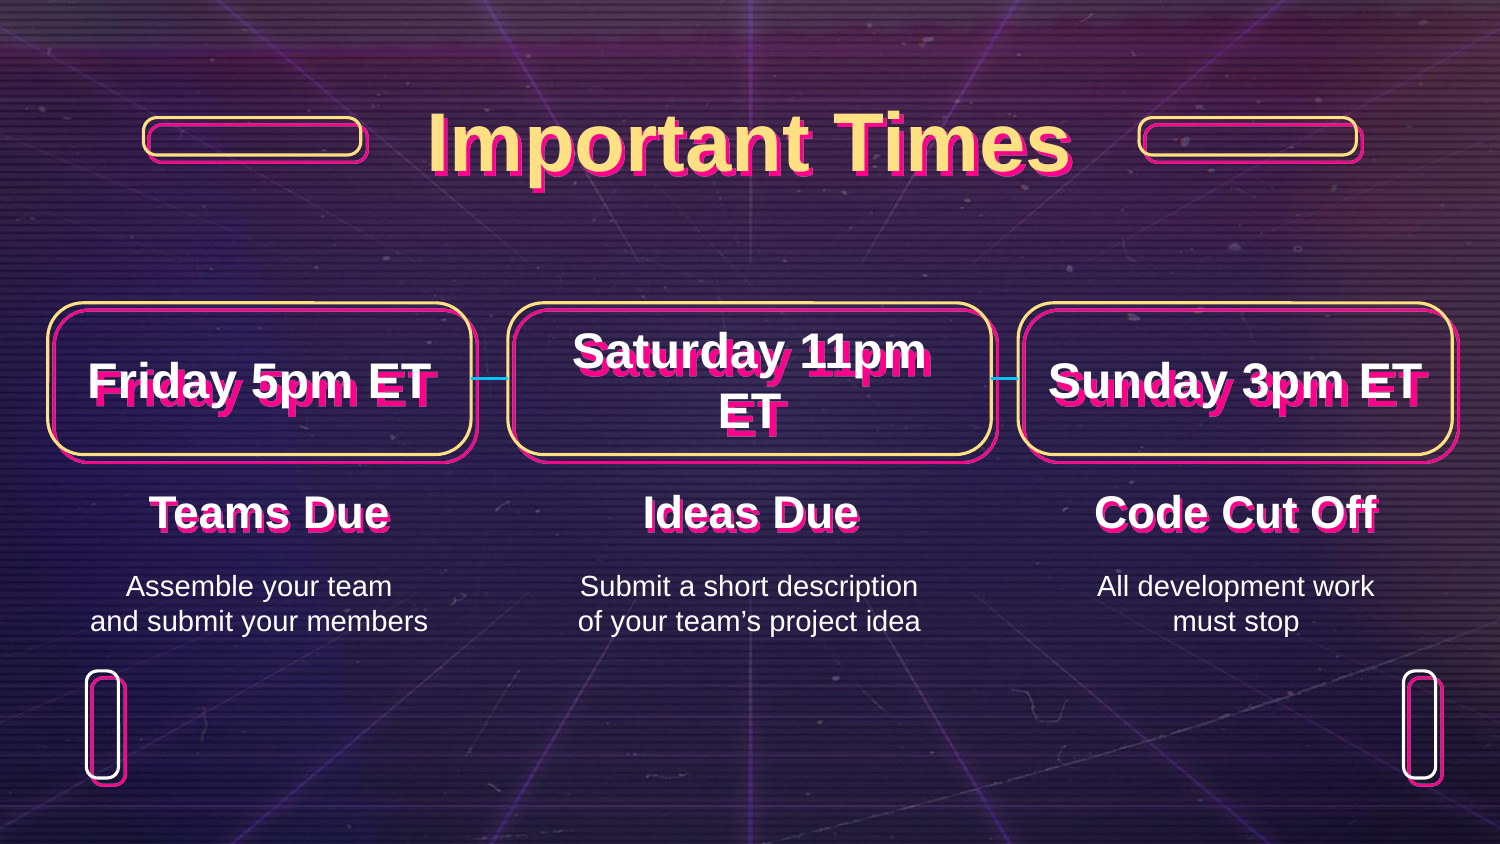

# Important Times
Friday 5pm ET
Saturday 11pm ET
Sunday 3pm ET
Teams Due
Ideas Due
Code Cut Off
Assemble your team
and submit your members
Submit a short description
of your team’s project idea
All development work
must stop